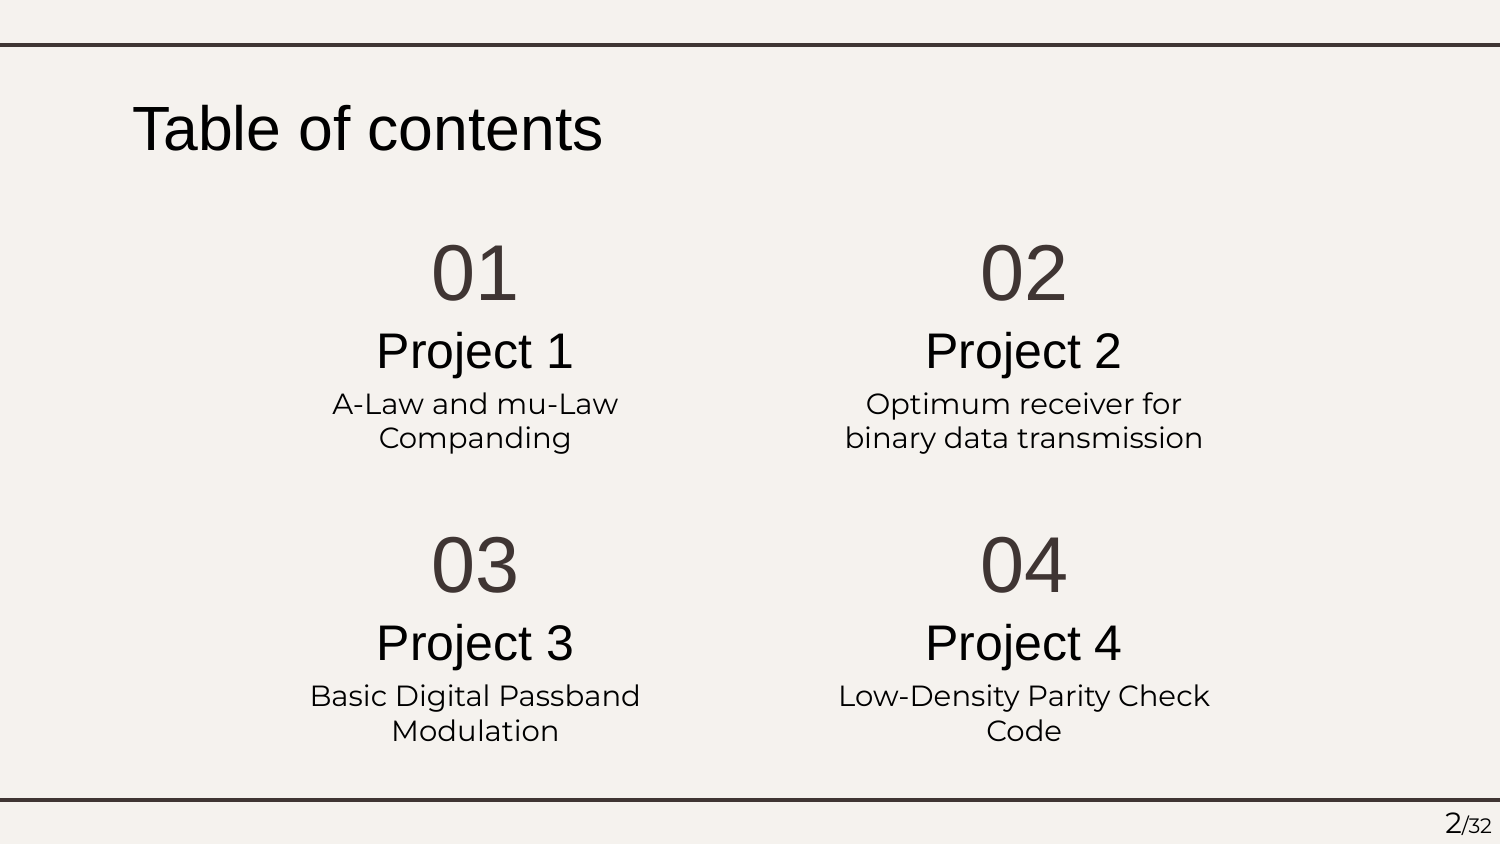

# Table of contents
01
02
Project 1
Project 2
A-Law and mu-Law Companding
Optimum receiver for binary data transmission
03
04
Project 3
Project 4
Basic Digital Passband Modulation
Low-Density Parity Check Code
2/32